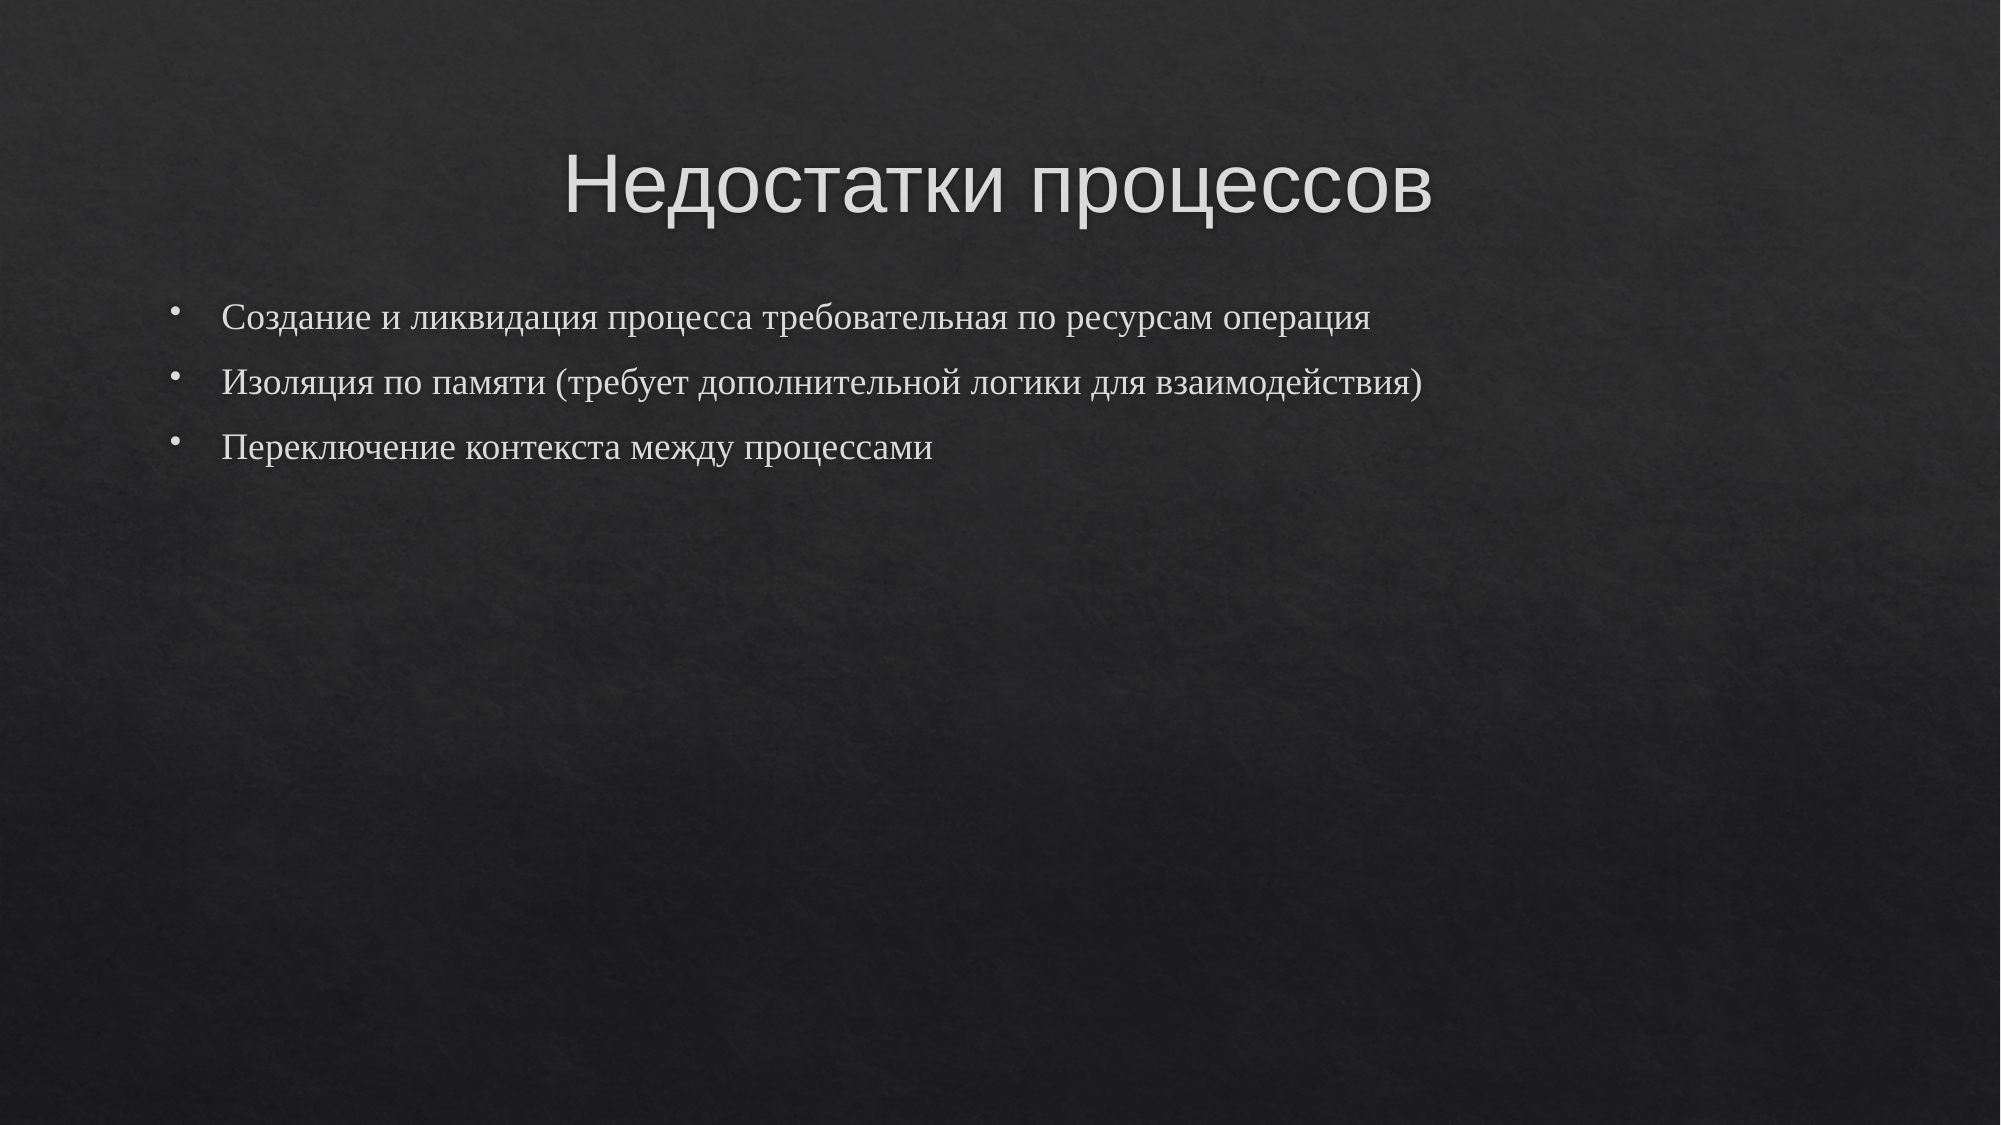

# Недостатки процессов
Создание и ликвидация процесса требовательная по ресурсам операция
Изоляция по памяти (требует дополнительной логики для взаимодействия)
Переключение контекста между процессами